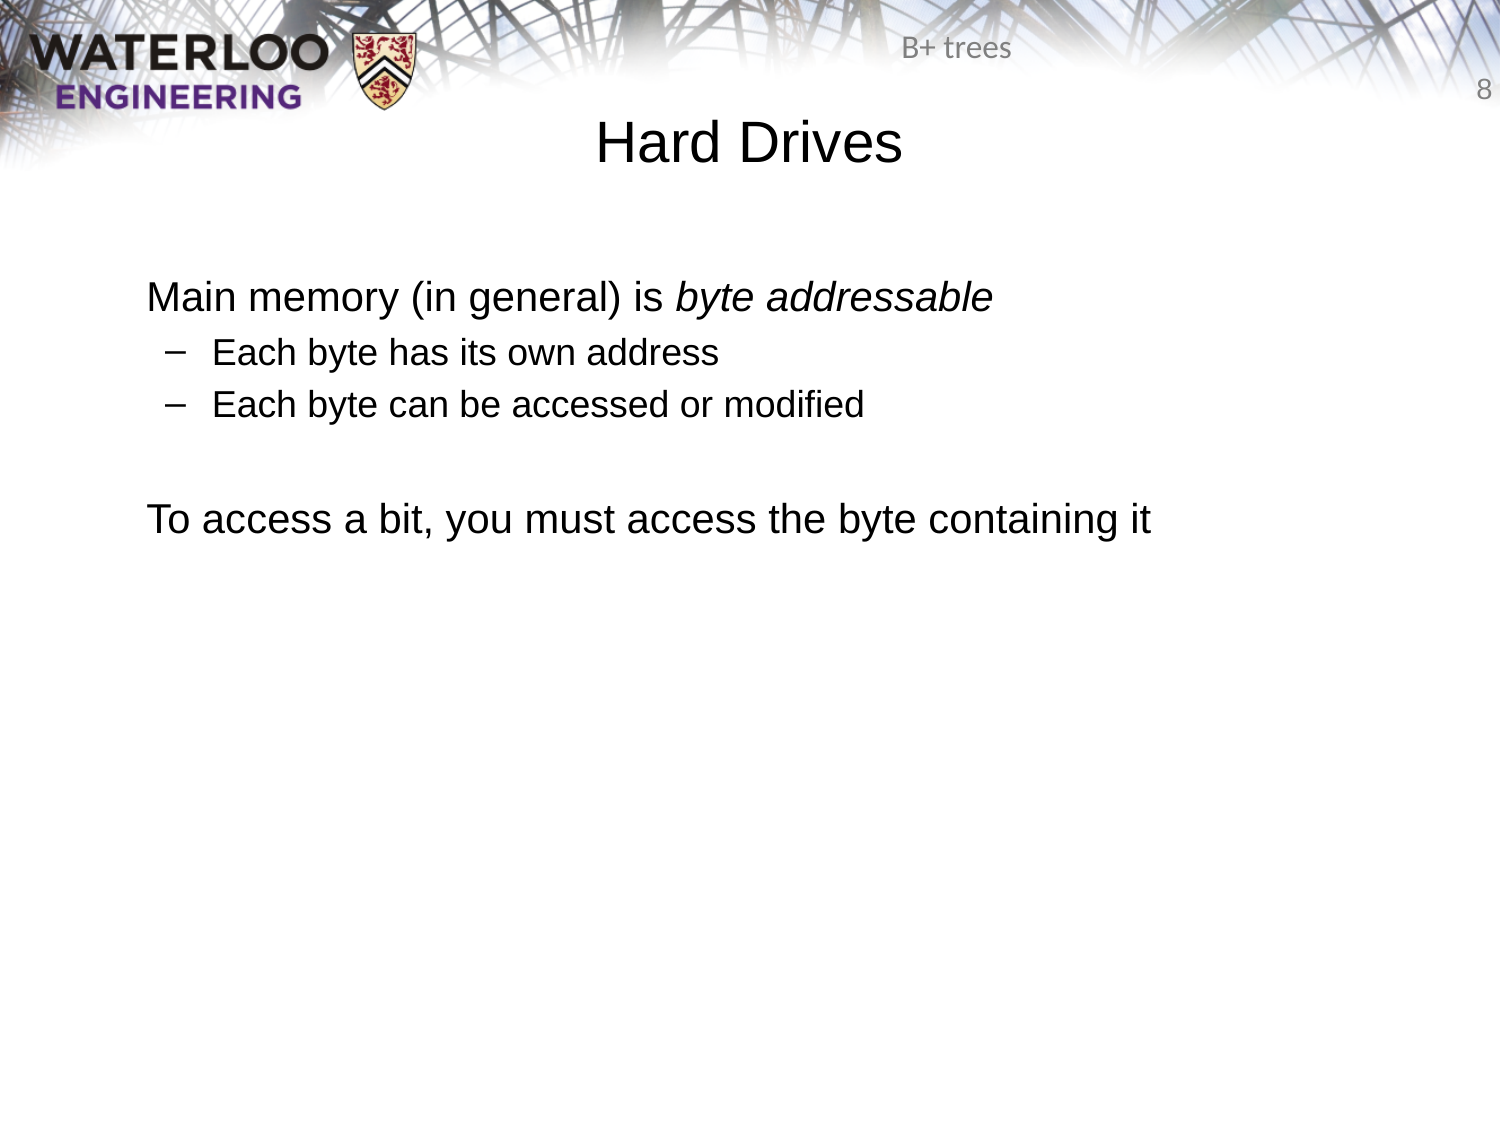

# Hard Drives
	Main memory (in general) is byte addressable
Each byte has its own address
Each byte can be accessed or modified

	To access a bit, you must access the byte containing it